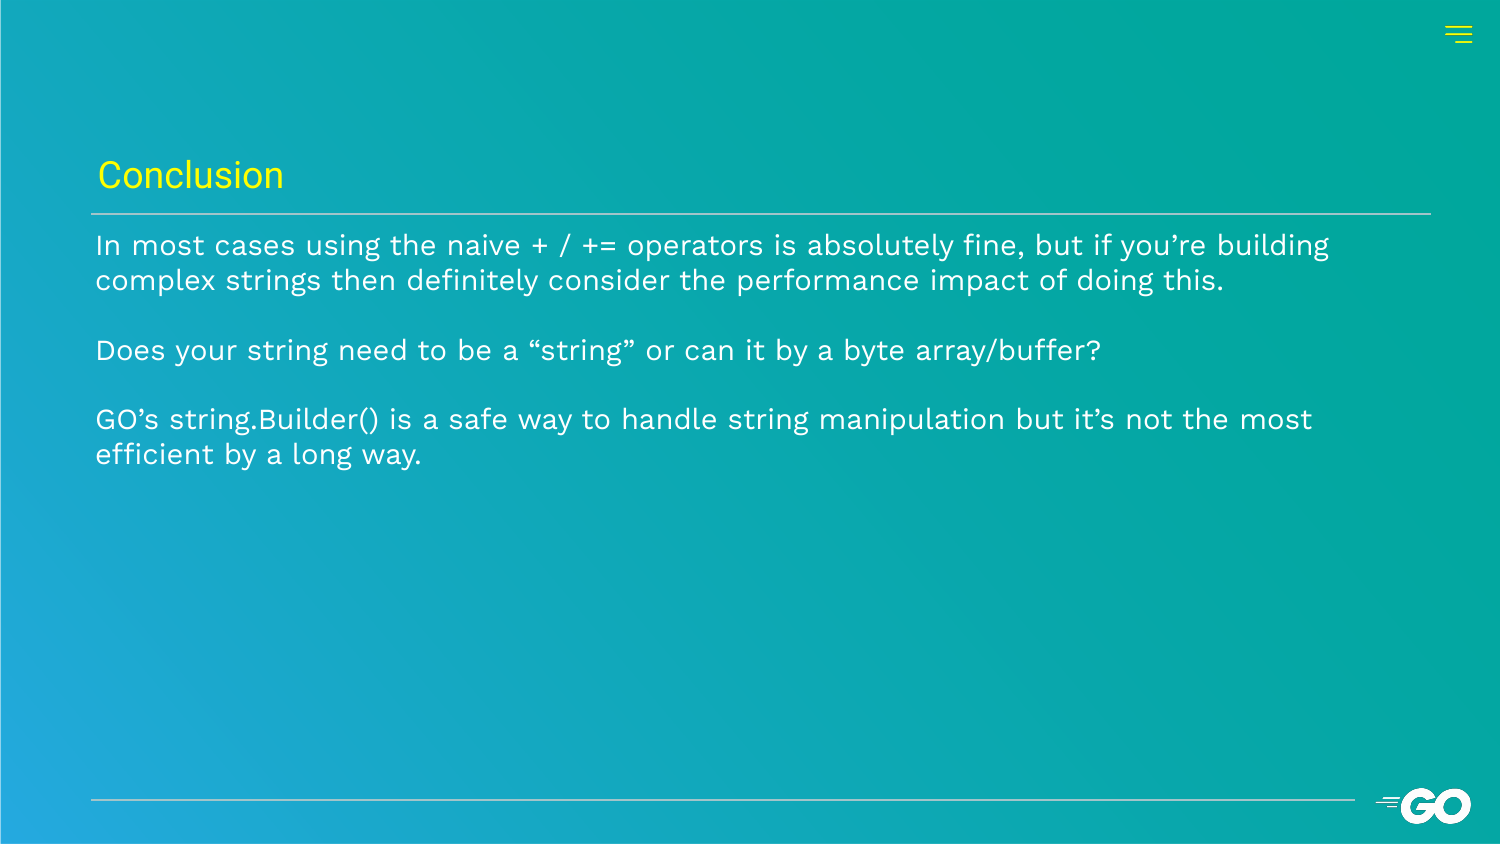

Conclusion
# In most cases using the naive + / += operators is absolutely fine, but if you’re building complex strings then definitely consider the performance impact of doing this.

Does your string need to be a “string” or can it by a byte array/buffer?

GO’s string.Builder() is a safe way to handle string manipulation but it’s not the most efficient by a long way.